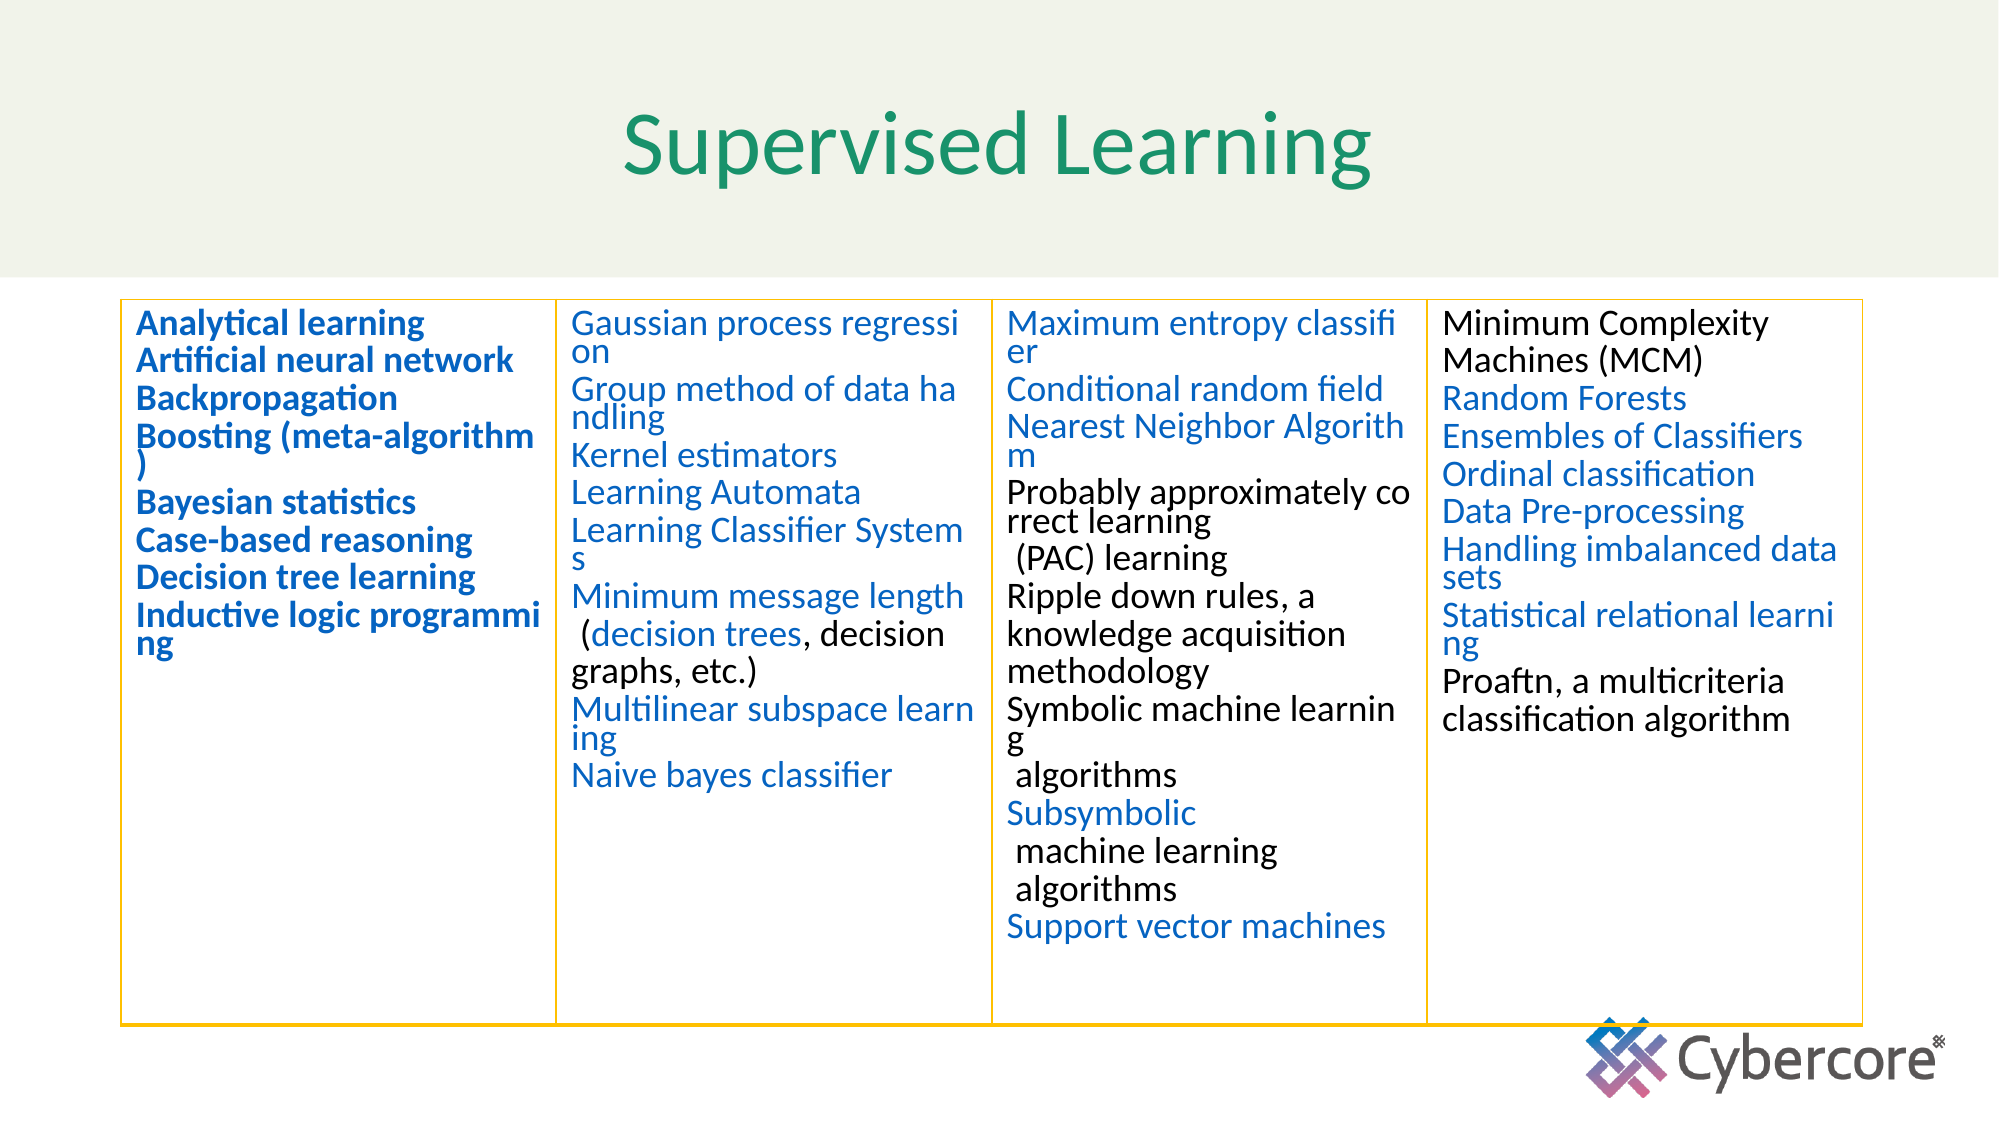

# Supervised Learning
| Analytical learning Artificial neural network Backpropagation Boosting (meta-algorithm) Bayesian statistics Case-based reasoning Decision tree learning Inductive logic programming | Gaussian process regression Group method of data handling Kernel estimators Learning Automata Learning Classifier Systems Minimum message length (decision trees, decision graphs, etc.) Multilinear subspace learning Naive bayes classifier | Maximum entropy classifier Conditional random field Nearest Neighbor Algorithm Probably approximately correct learning (PAC) learning Ripple down rules, a knowledge acquisition methodology Symbolic machine learning algorithms Subsymbolic machine learning algorithms Support vector machines | Minimum Complexity Machines (MCM) Random Forests Ensembles of Classifiers Ordinal classification Data Pre-processing Handling imbalanced datasets Statistical relational learning Proaftn, a multicriteria classification algorithm |
| --- | --- | --- | --- |